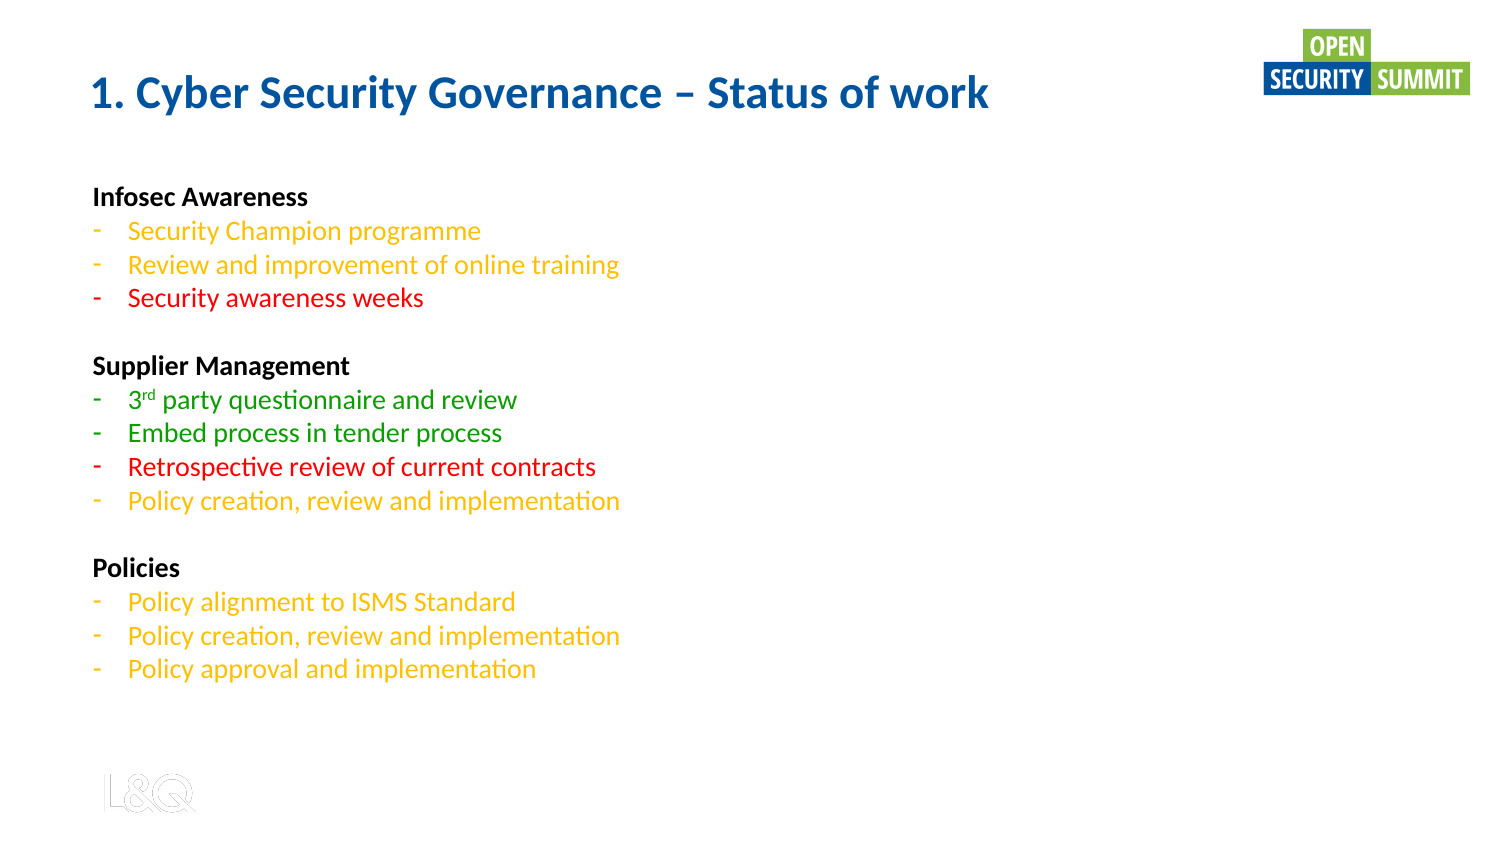

# 1. Cyber Security Governance – Status of work
Infosec Awareness
Security Champion programme
Review and improvement of online training
Security awareness weeks

Supplier Management
3rd party questionnaire and review
Embed process in tender process
Retrospective review of current contracts
Policy creation, review and implementation

Policies
Policy alignment to ISMS Standard
Policy creation, review and implementation
Policy approval and implementation